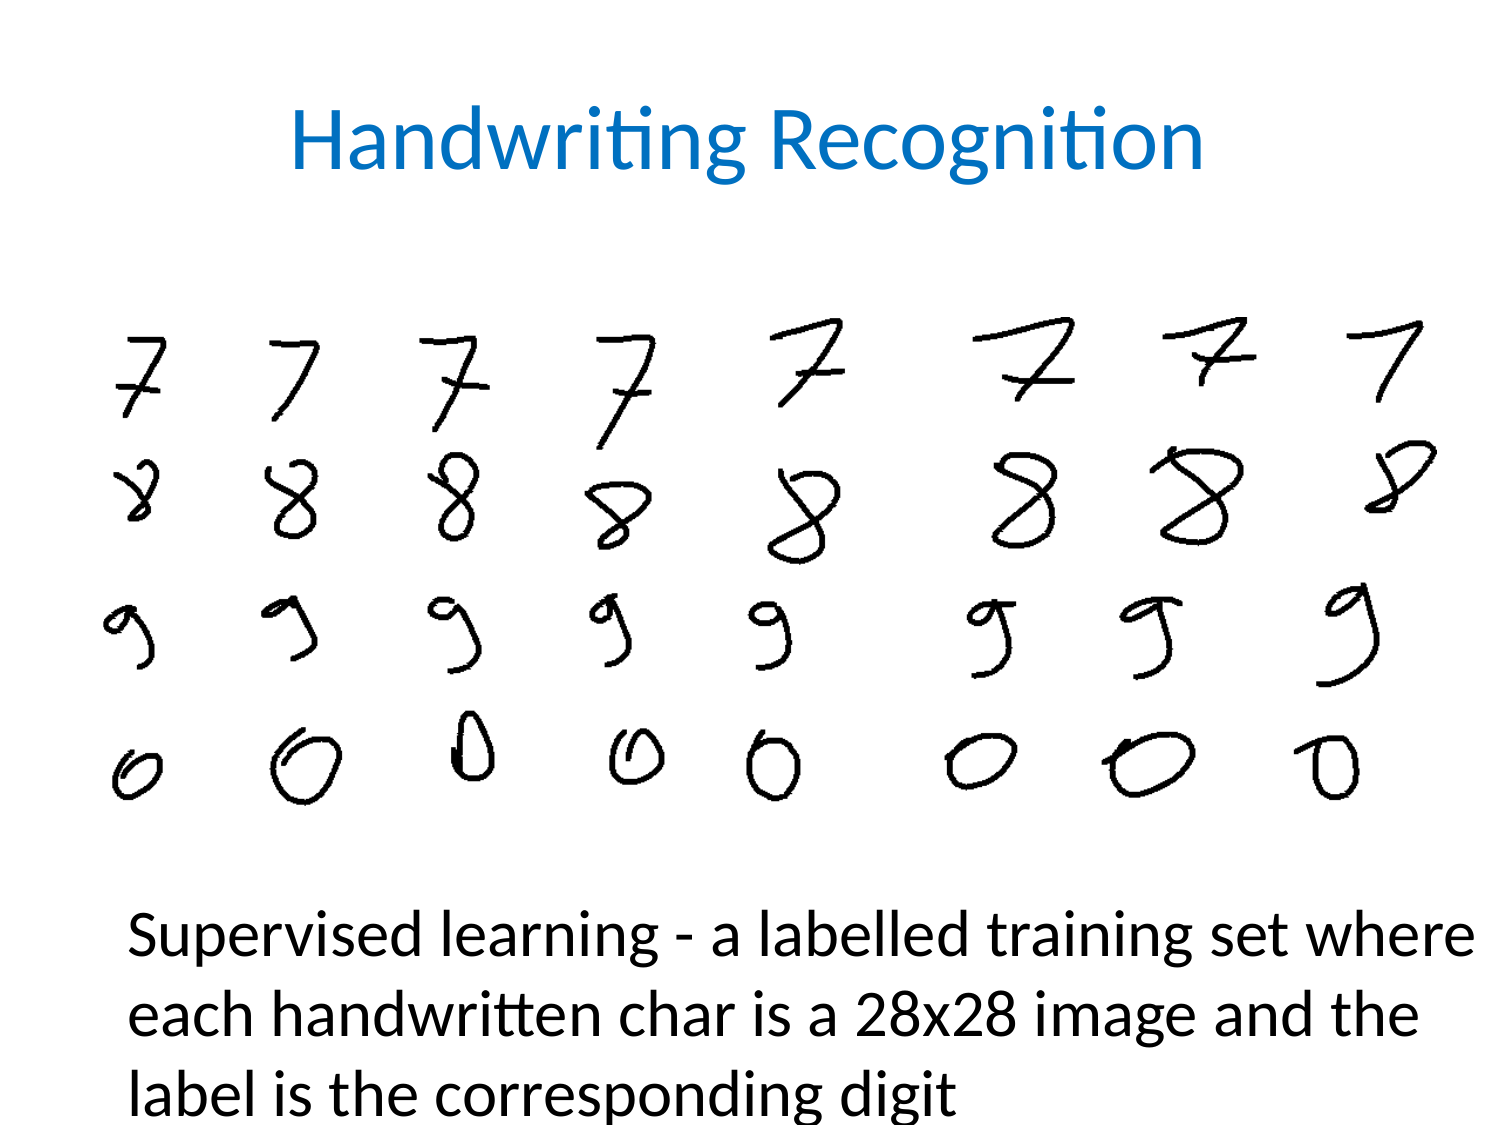

# Handwriting Recognition

Supervised learning - a labelled training set where each handwritten char is a 28x28 image and the label is the corresponding digit